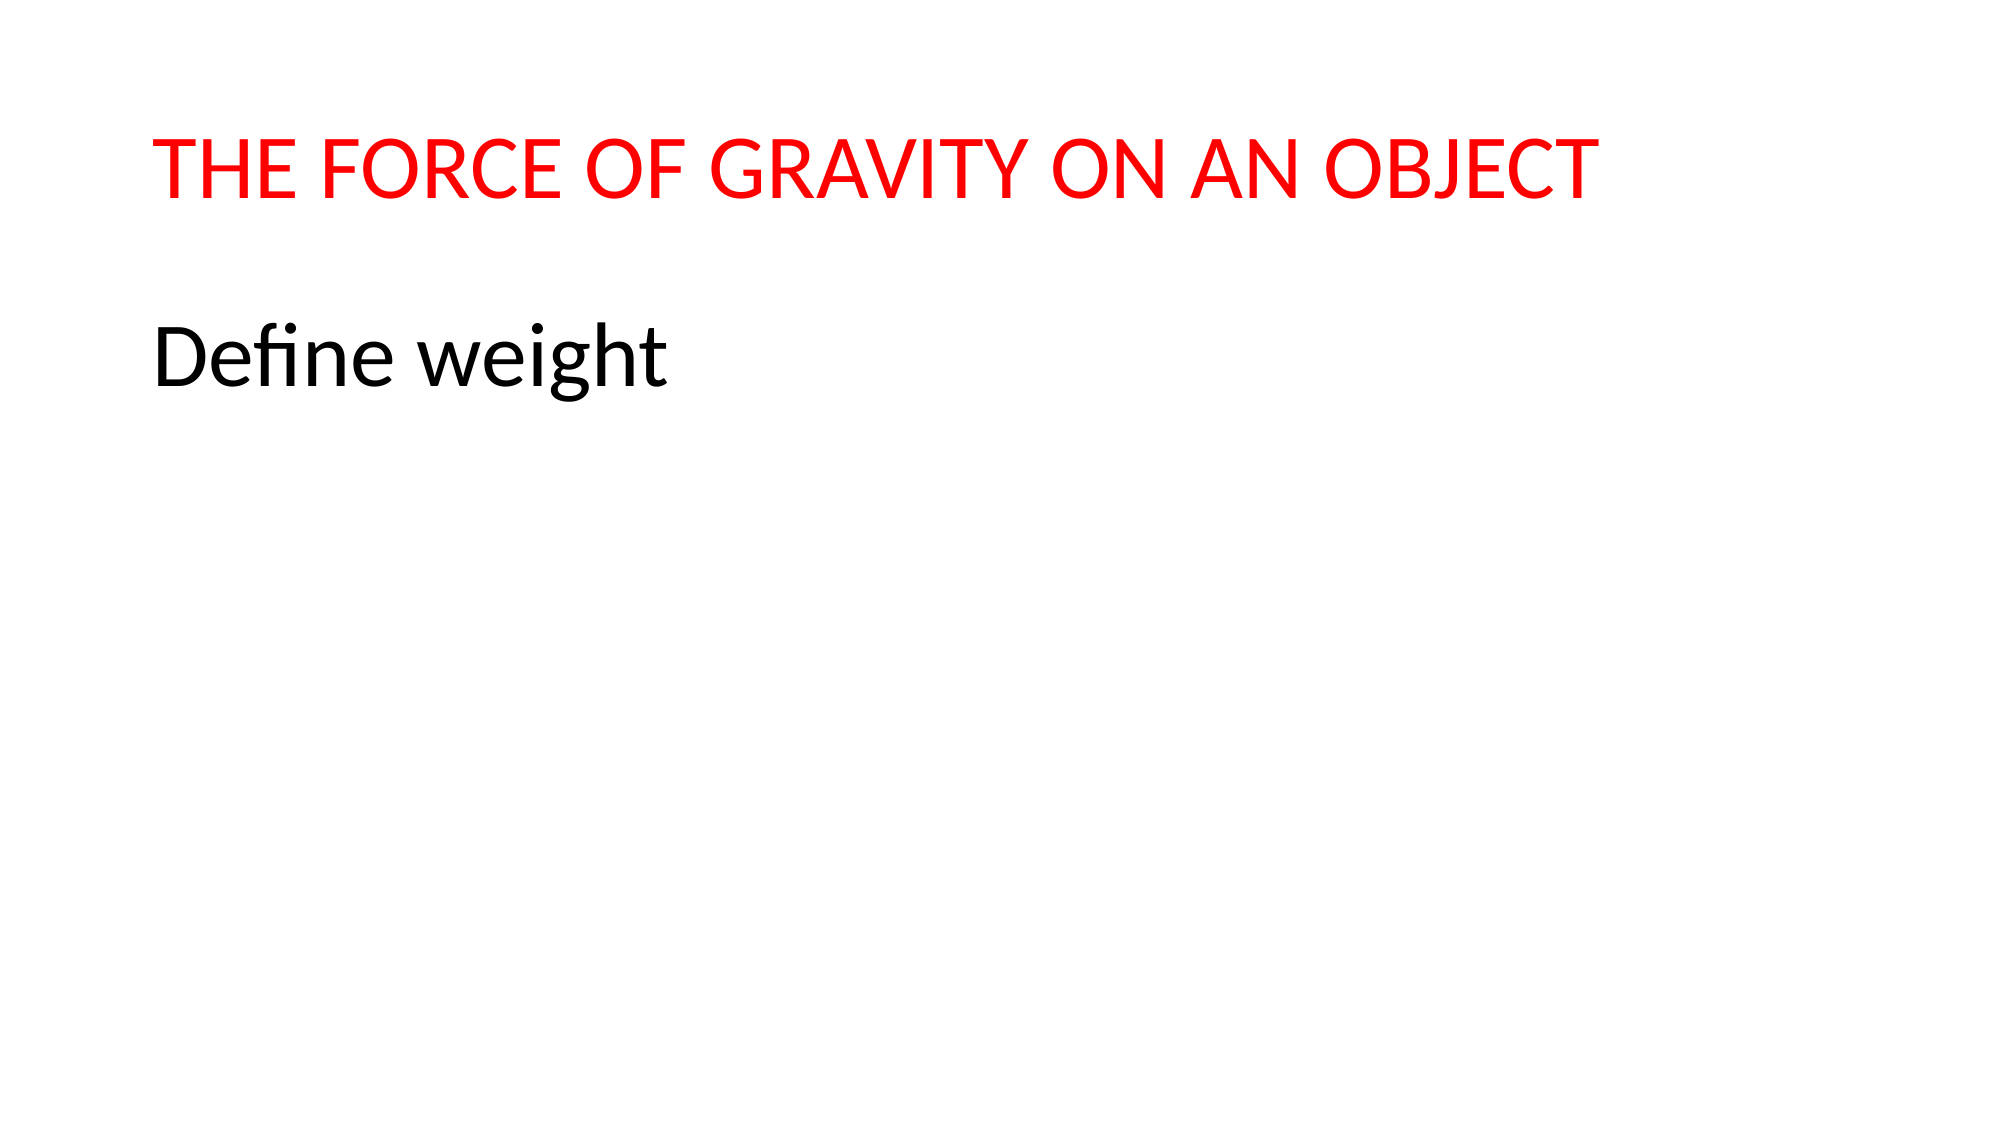

# THE FORCE OF GRAVITY ON AN OBJECT
Define weight